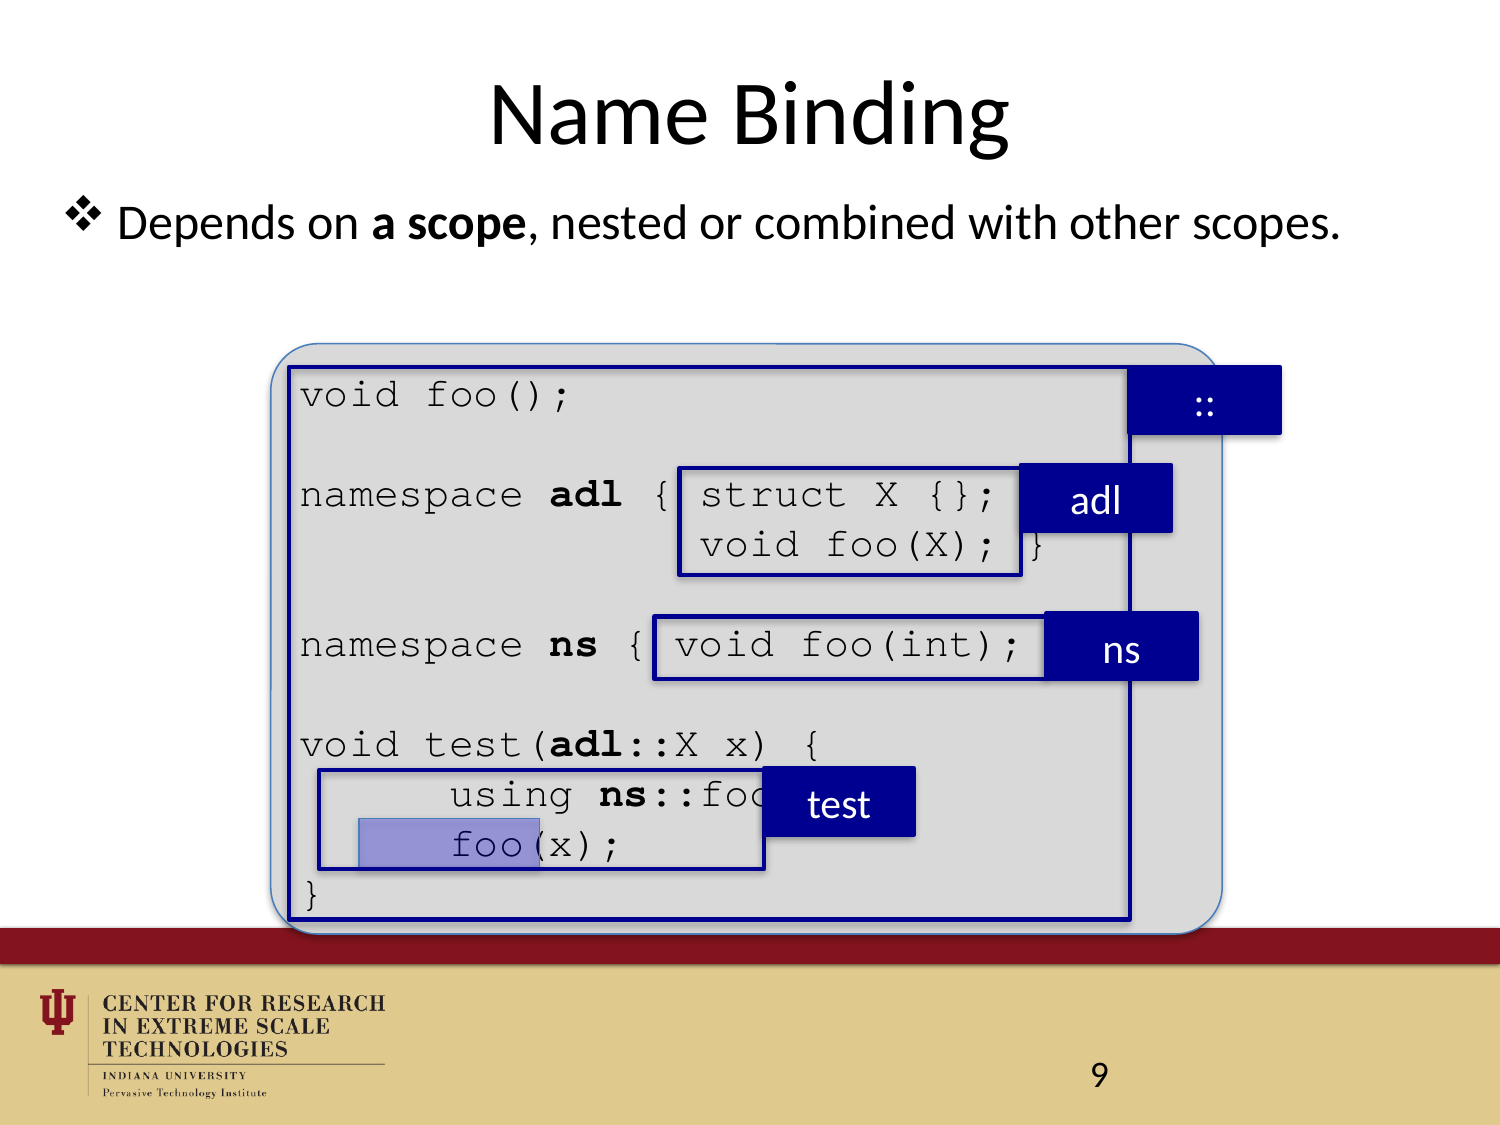

# Name Binding
Depends on a scope, nested or combined with other scopes.

void foo();

namespace adl { struct X {};
                void foo(X); }

namespace ns { void foo(int); }

void test(adl::X x) {
	using ns::foo;
	foo(x);
}

::
adl

ns

test

9